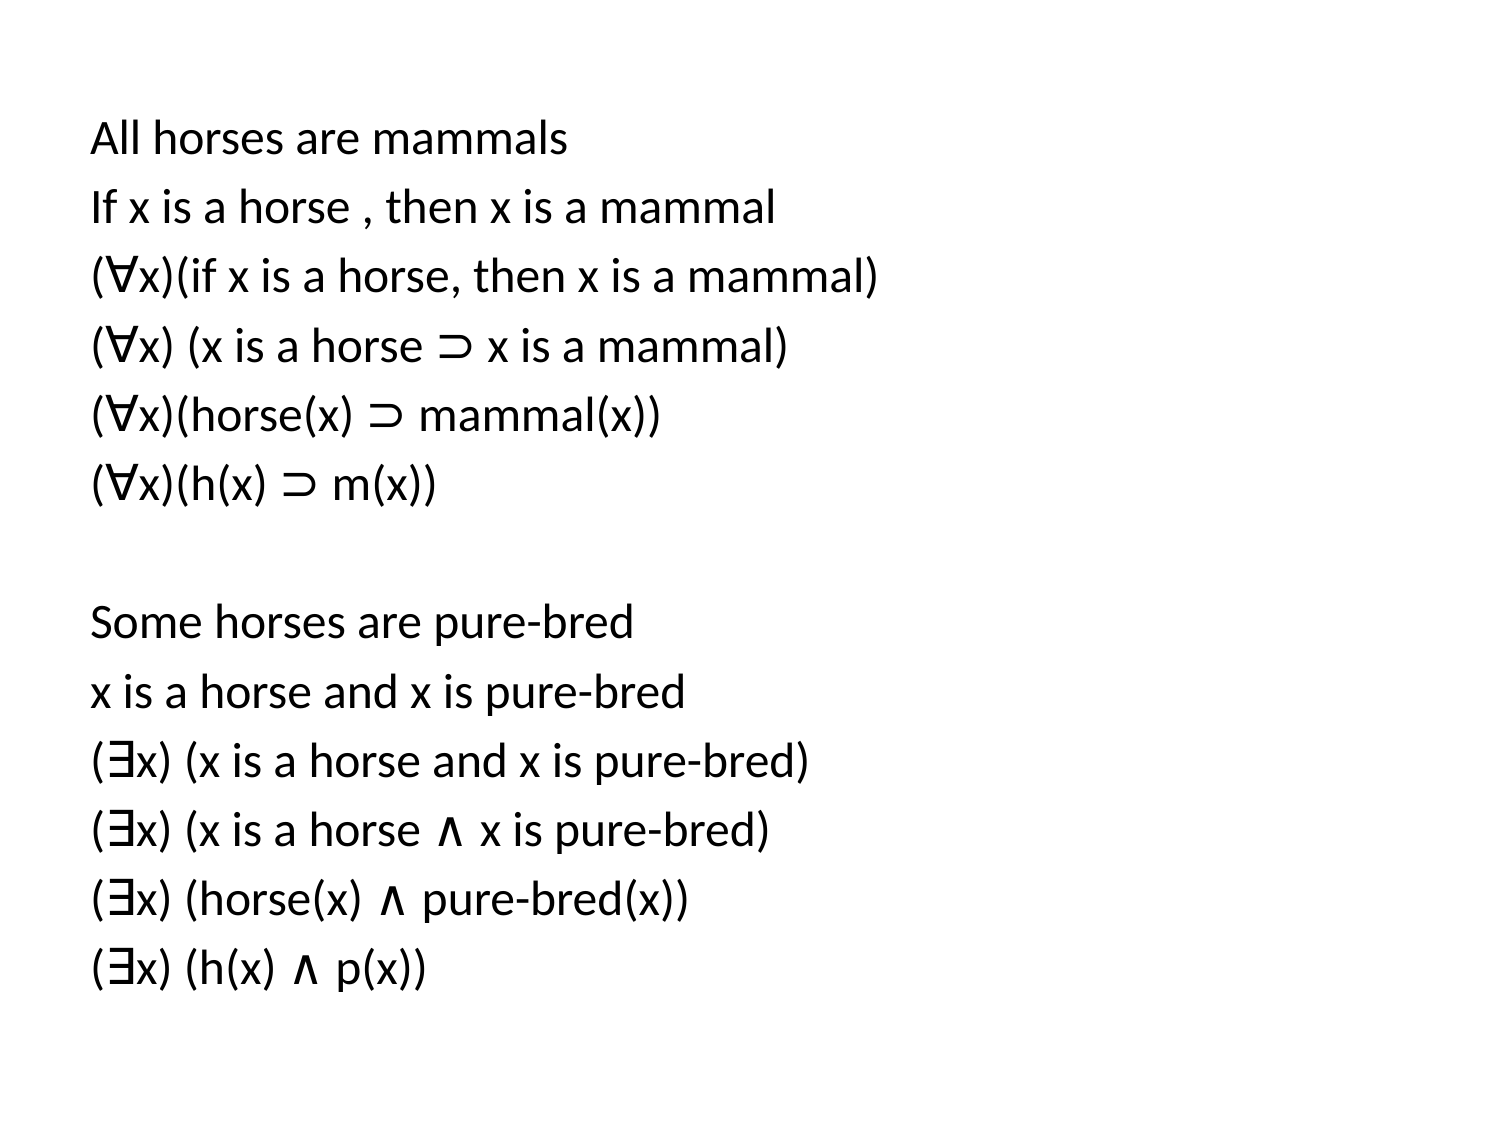

All horses are mammals
If x is a horse , then x is a mammal
(∀x)(if x is a horse, then x is a mammal)
(∀x) (x is a horse ⊃ x is a mammal)
(∀x)(horse(x) ⊃ mammal(x))
(∀x)(h(x) ⊃ m(x))

Some horses are pure-bred
x is a horse and x is pure-bred
(∃x) (x is a horse and x is pure-bred)
(∃x) (x is a horse ∧ x is pure-bred)
(∃x) (horse(x) ∧ pure-bred(x))
(∃x) (h(x) ∧ p(x))